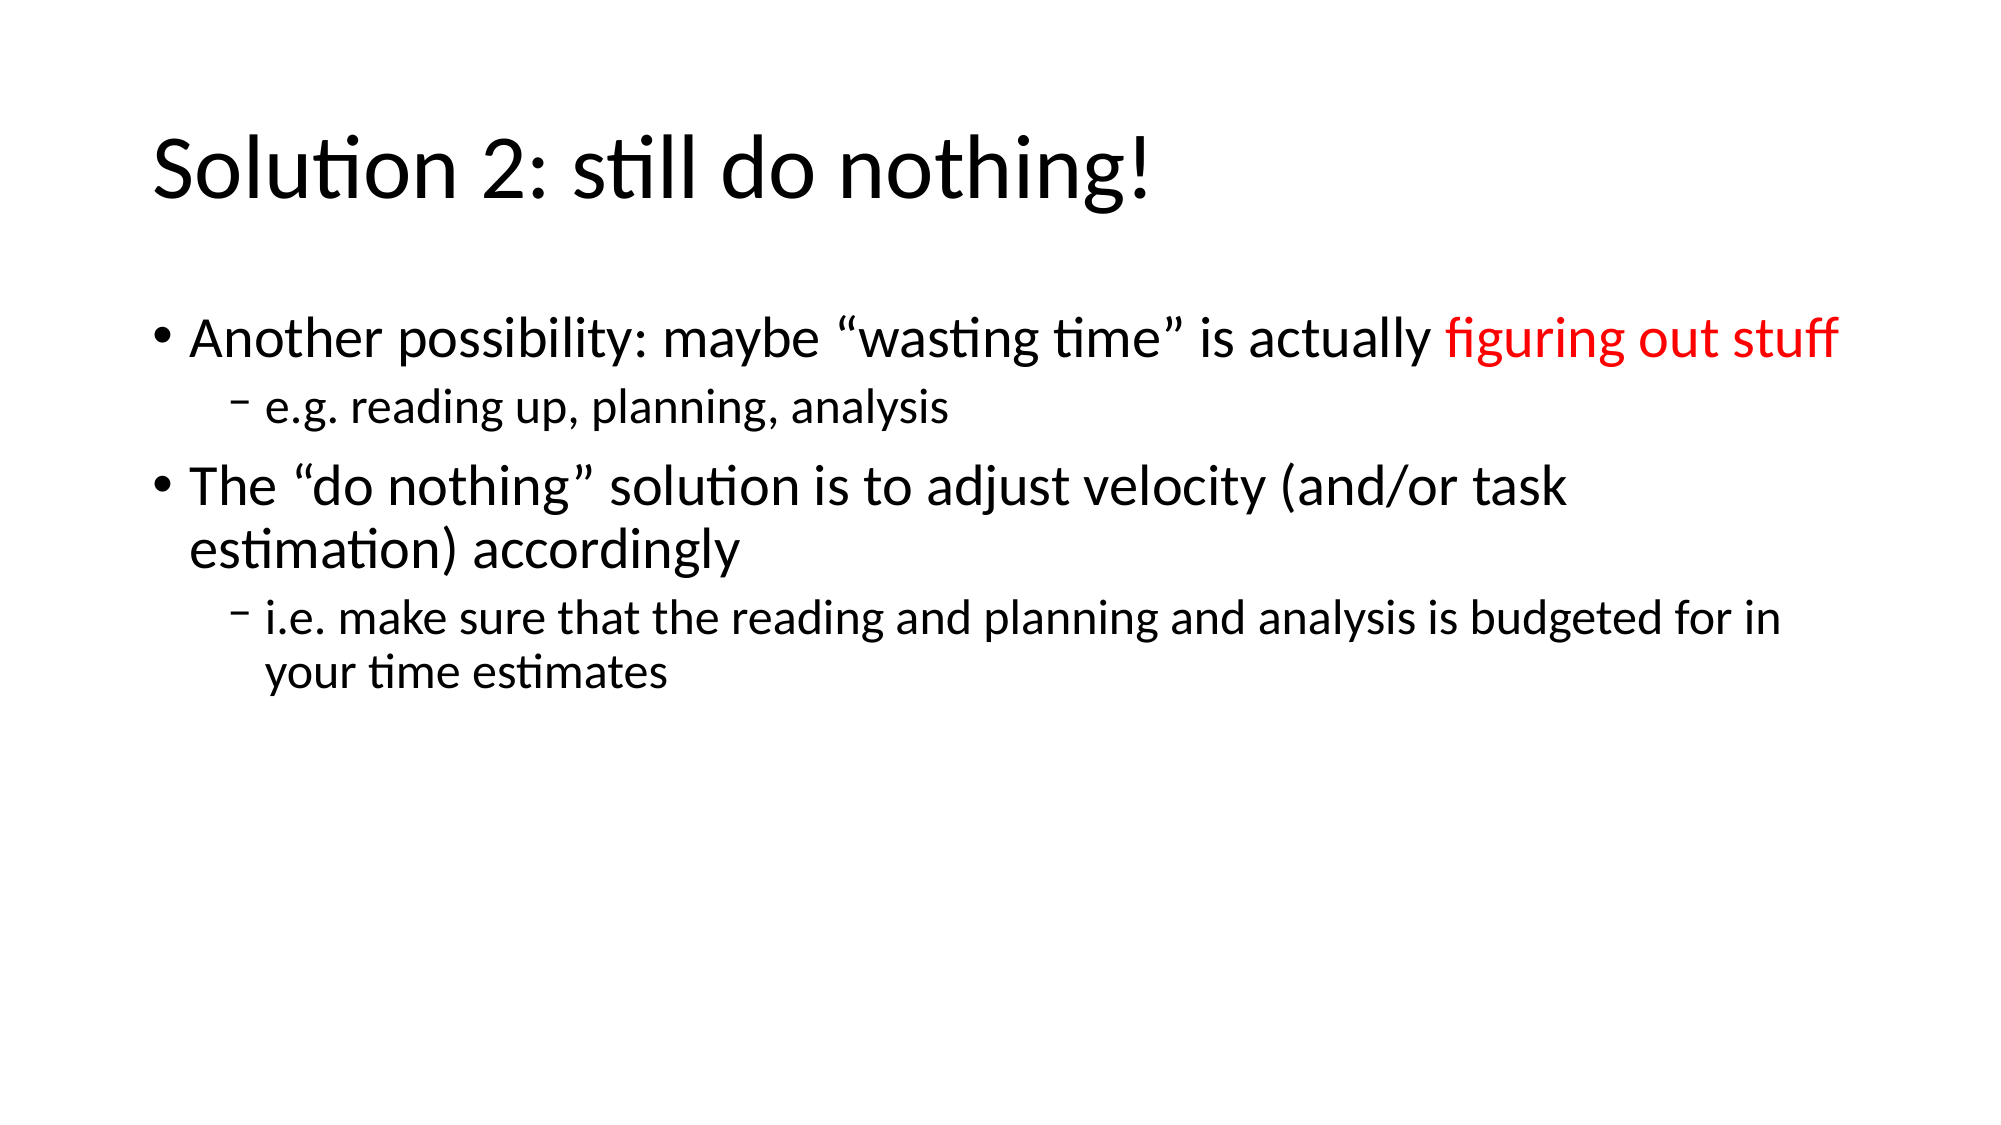

# Solution 2: still do nothing!
Another possibility: maybe “wasting time” is actually figuring out stuff
e.g. reading up, planning, analysis
The “do nothing” solution is to adjust velocity (and/or task estimation) accordingly
i.e. make sure that the reading and planning and analysis is budgeted for in your time estimates